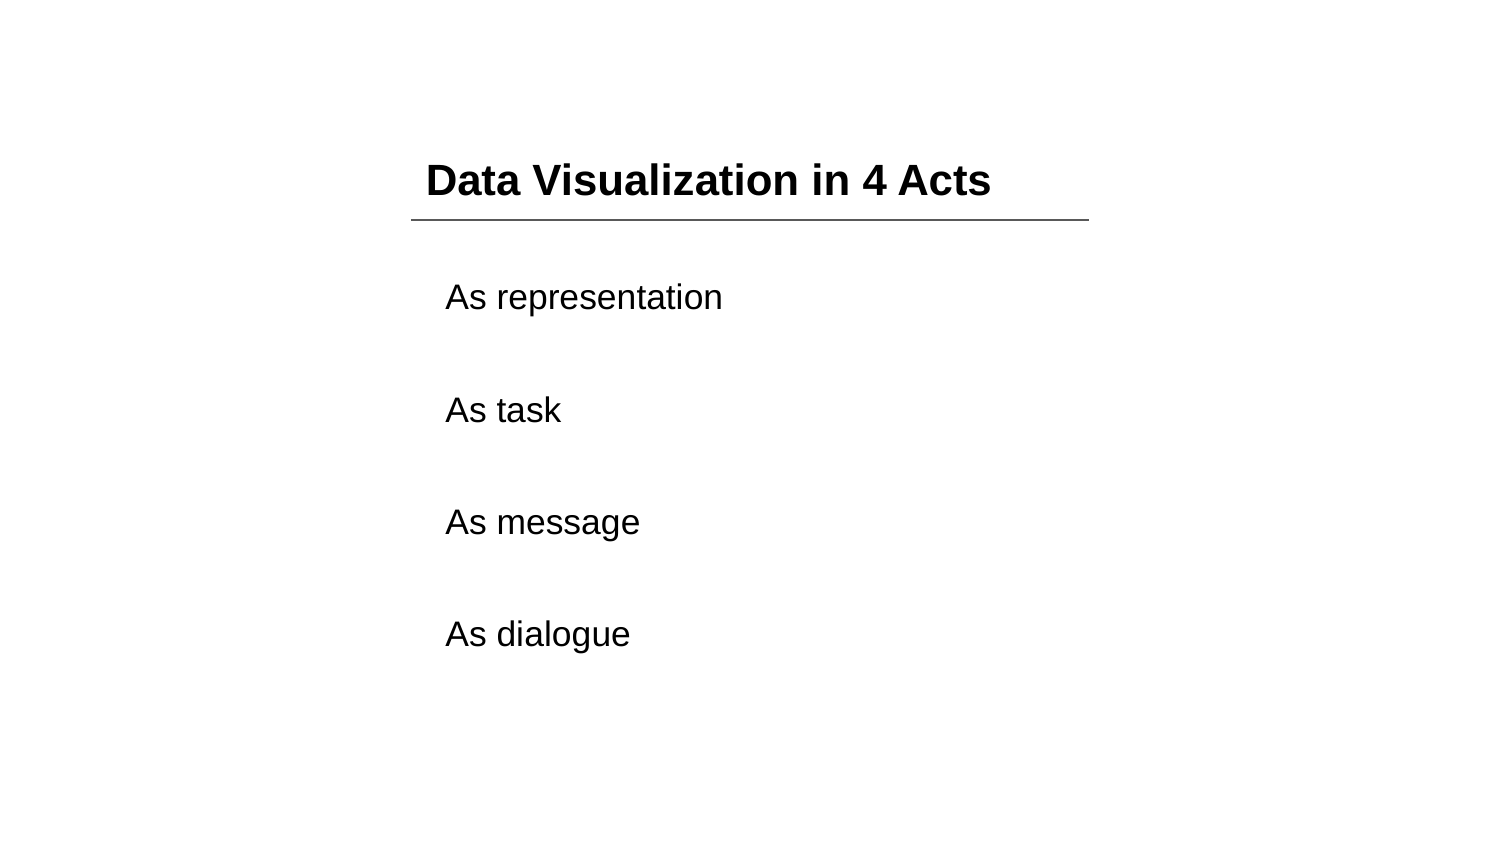

Data Visualization in 4 Acts
  As representation
  As task
  As message
  As dialogue